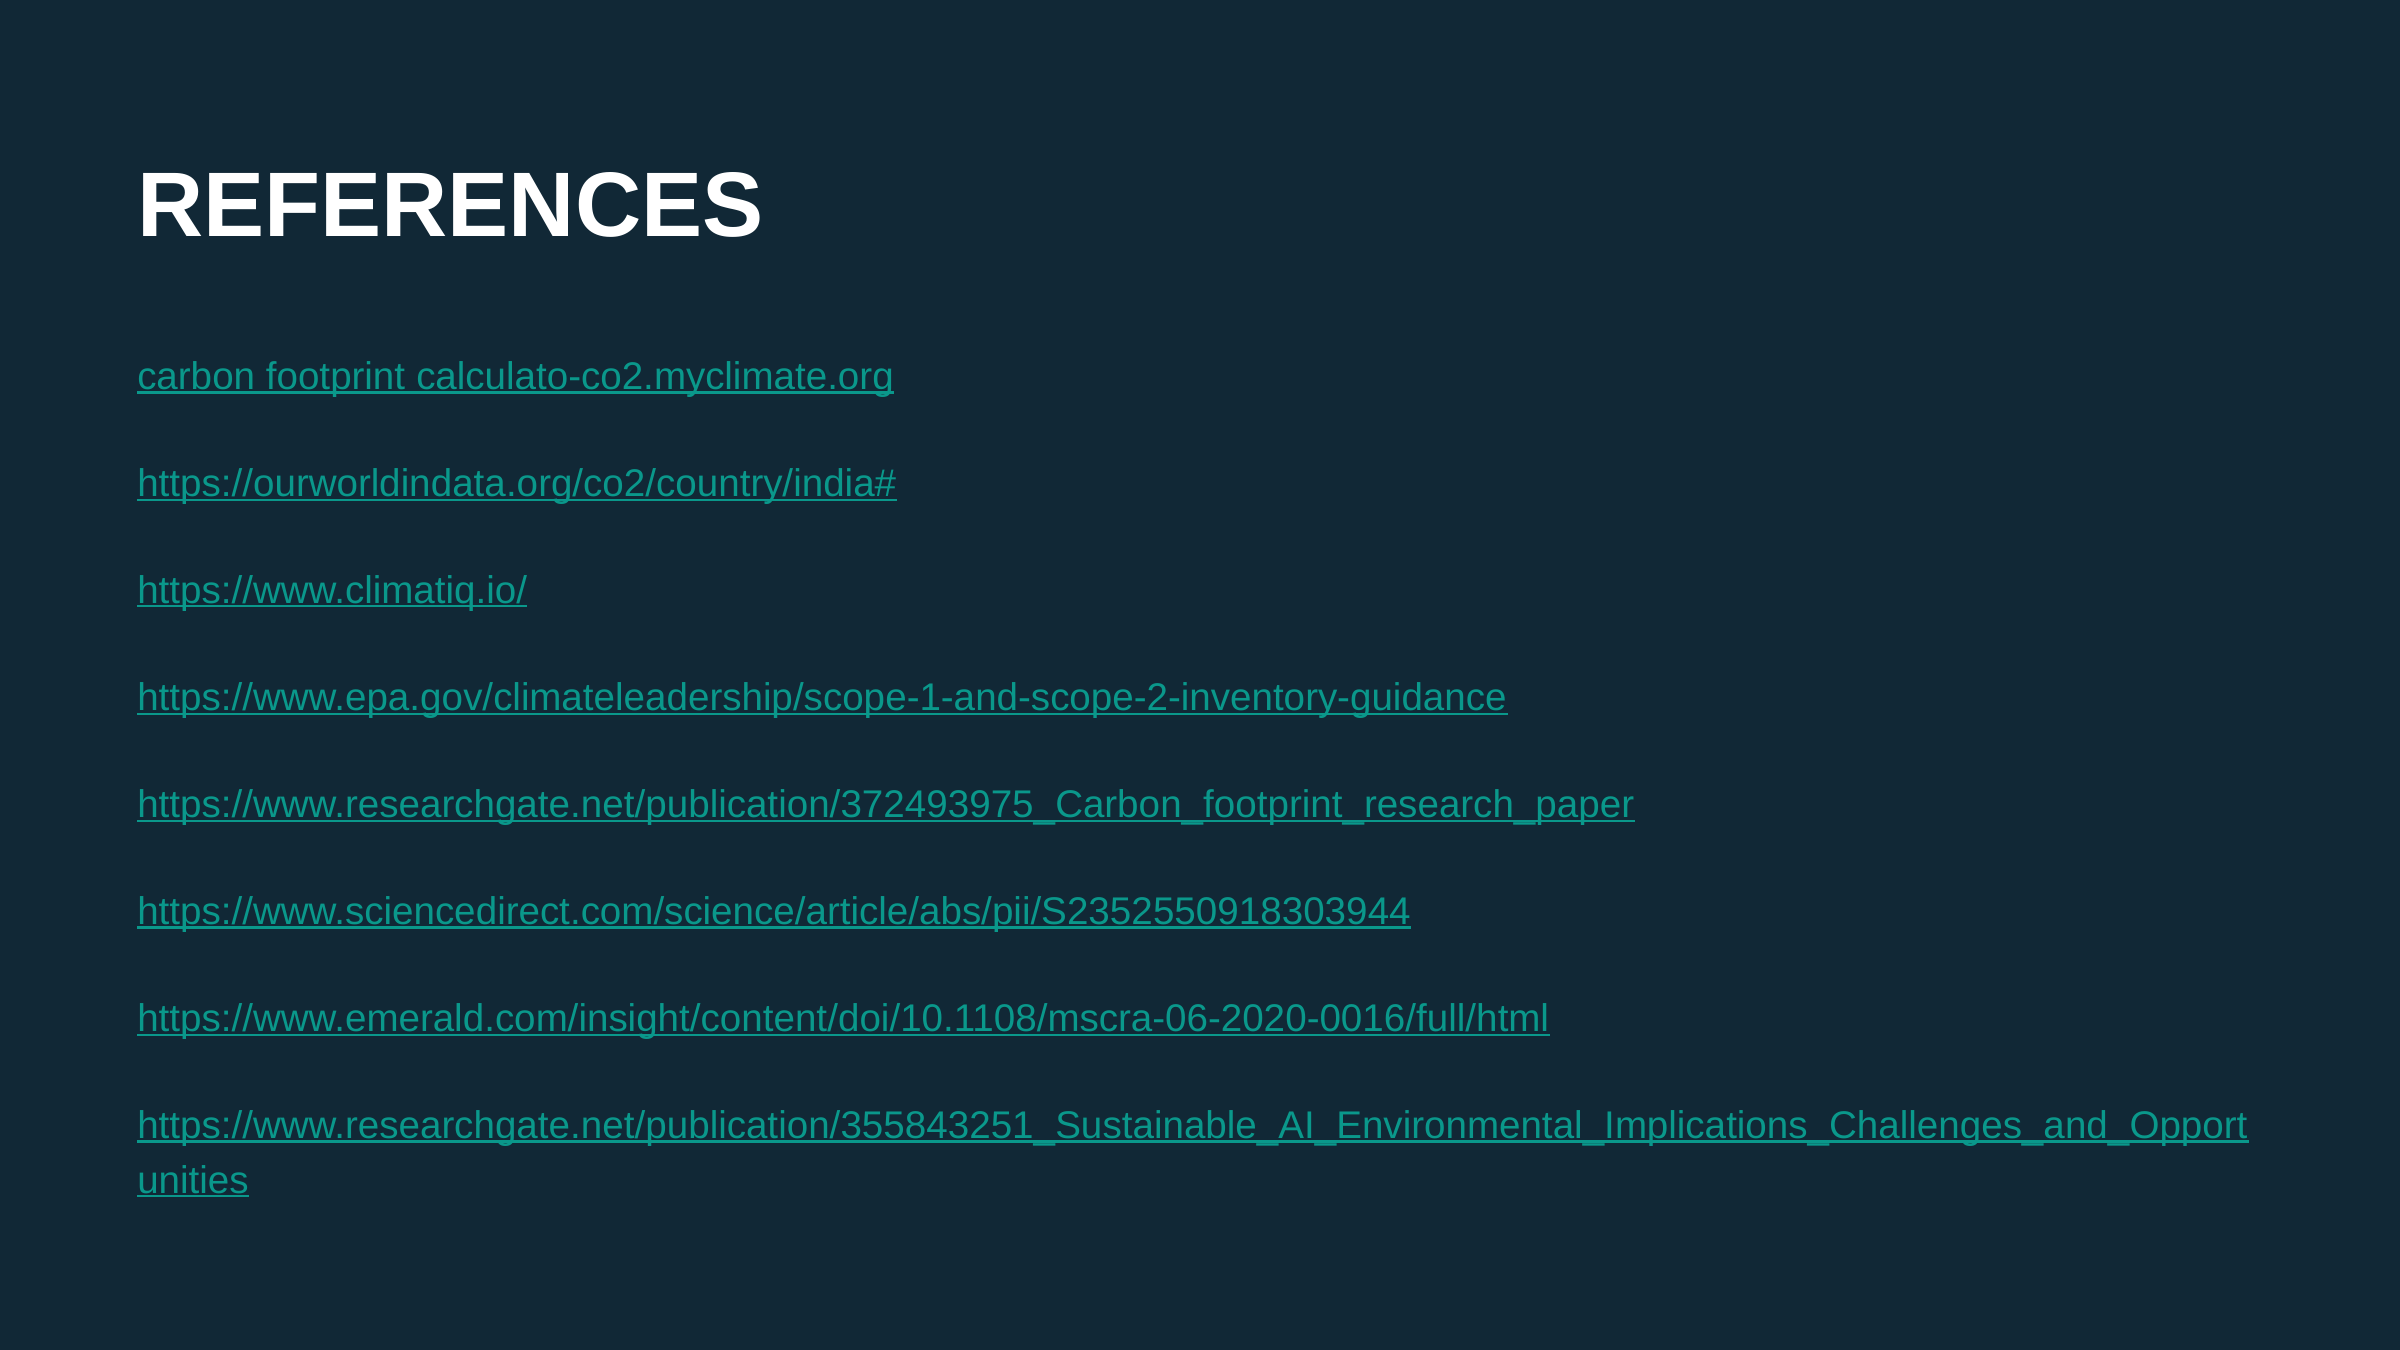

REFERENCES
carbon footprint calculato-co2.myclimate.org
https://ourworldindata.org/co2/country/india#
https://www.climatiq.io/
https://www.epa.gov/climateleadership/scope-1-and-scope-2-inventory-guidance
https://www.researchgate.net/publication/372493975_Carbon_footprint_research_paper
https://www.sciencedirect.com/science/article/abs/pii/S2352550918303944
https://www.emerald.com/insight/content/doi/10.1108/mscra-06-2020-0016/full/html
https://www.researchgate.net/publication/355843251_Sustainable_AI_Environmental_Implications_Challenges_and_Opportunities